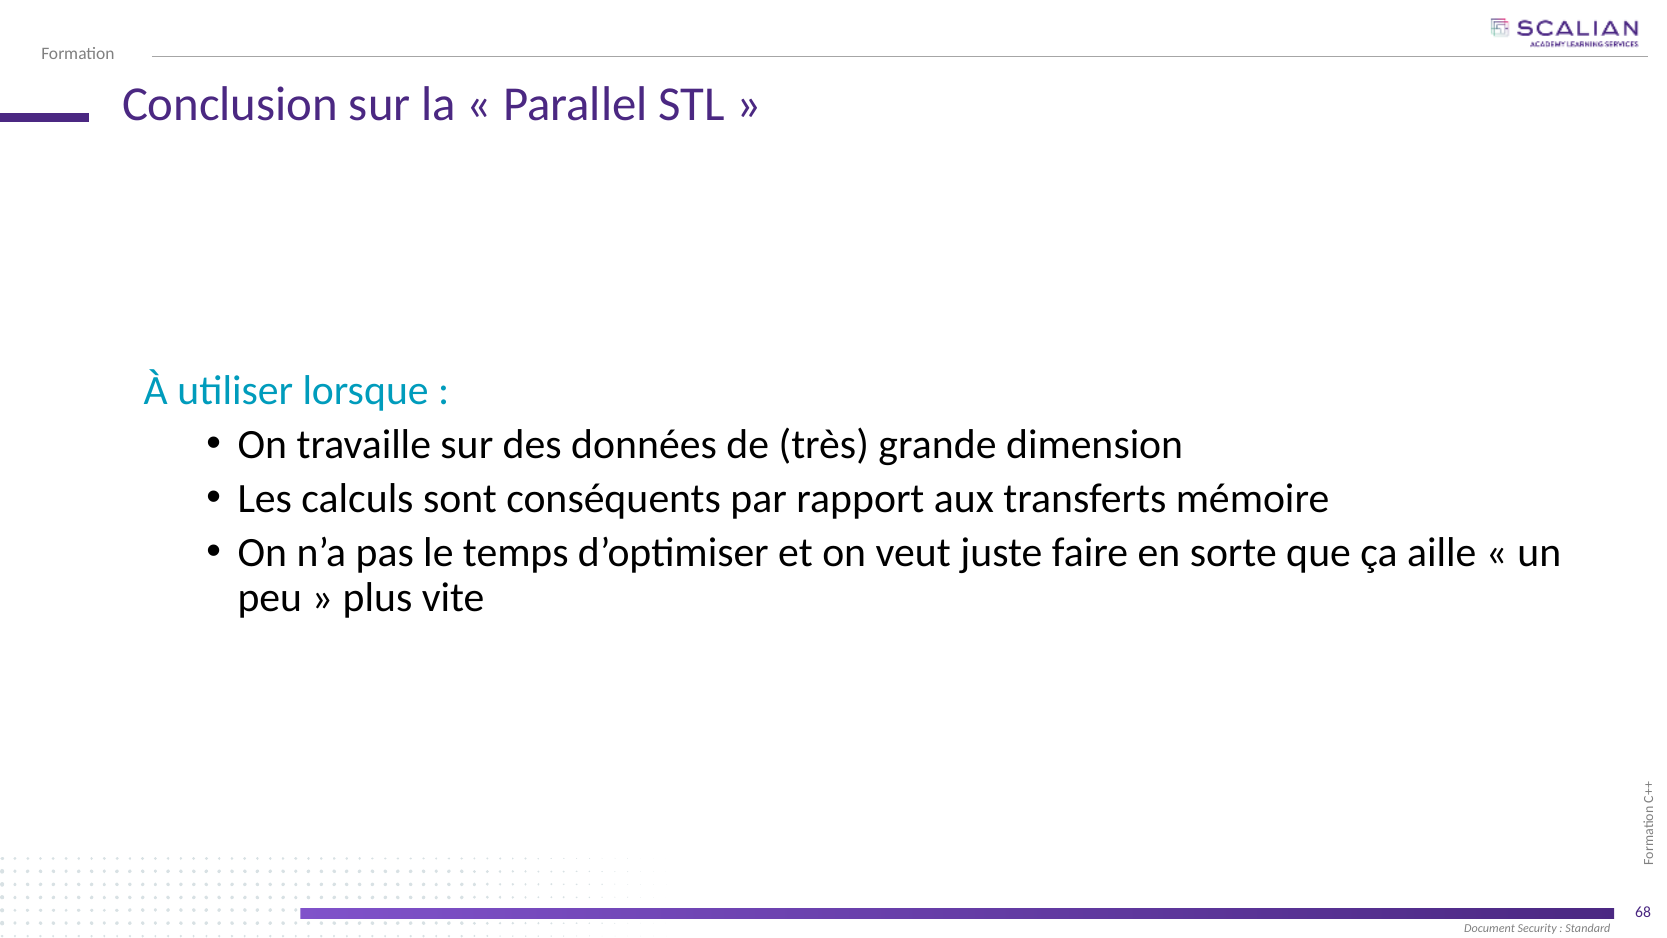

# Conclusion sur la « Parallel STL »

À utiliser lorsque :
On travaille sur des données de (très) grande dimension
Les calculs sont conséquents par rapport aux transferts mémoire
On n’a pas le temps d’optimiser et on veut juste faire en sorte que ça aille « un peu » plus vite